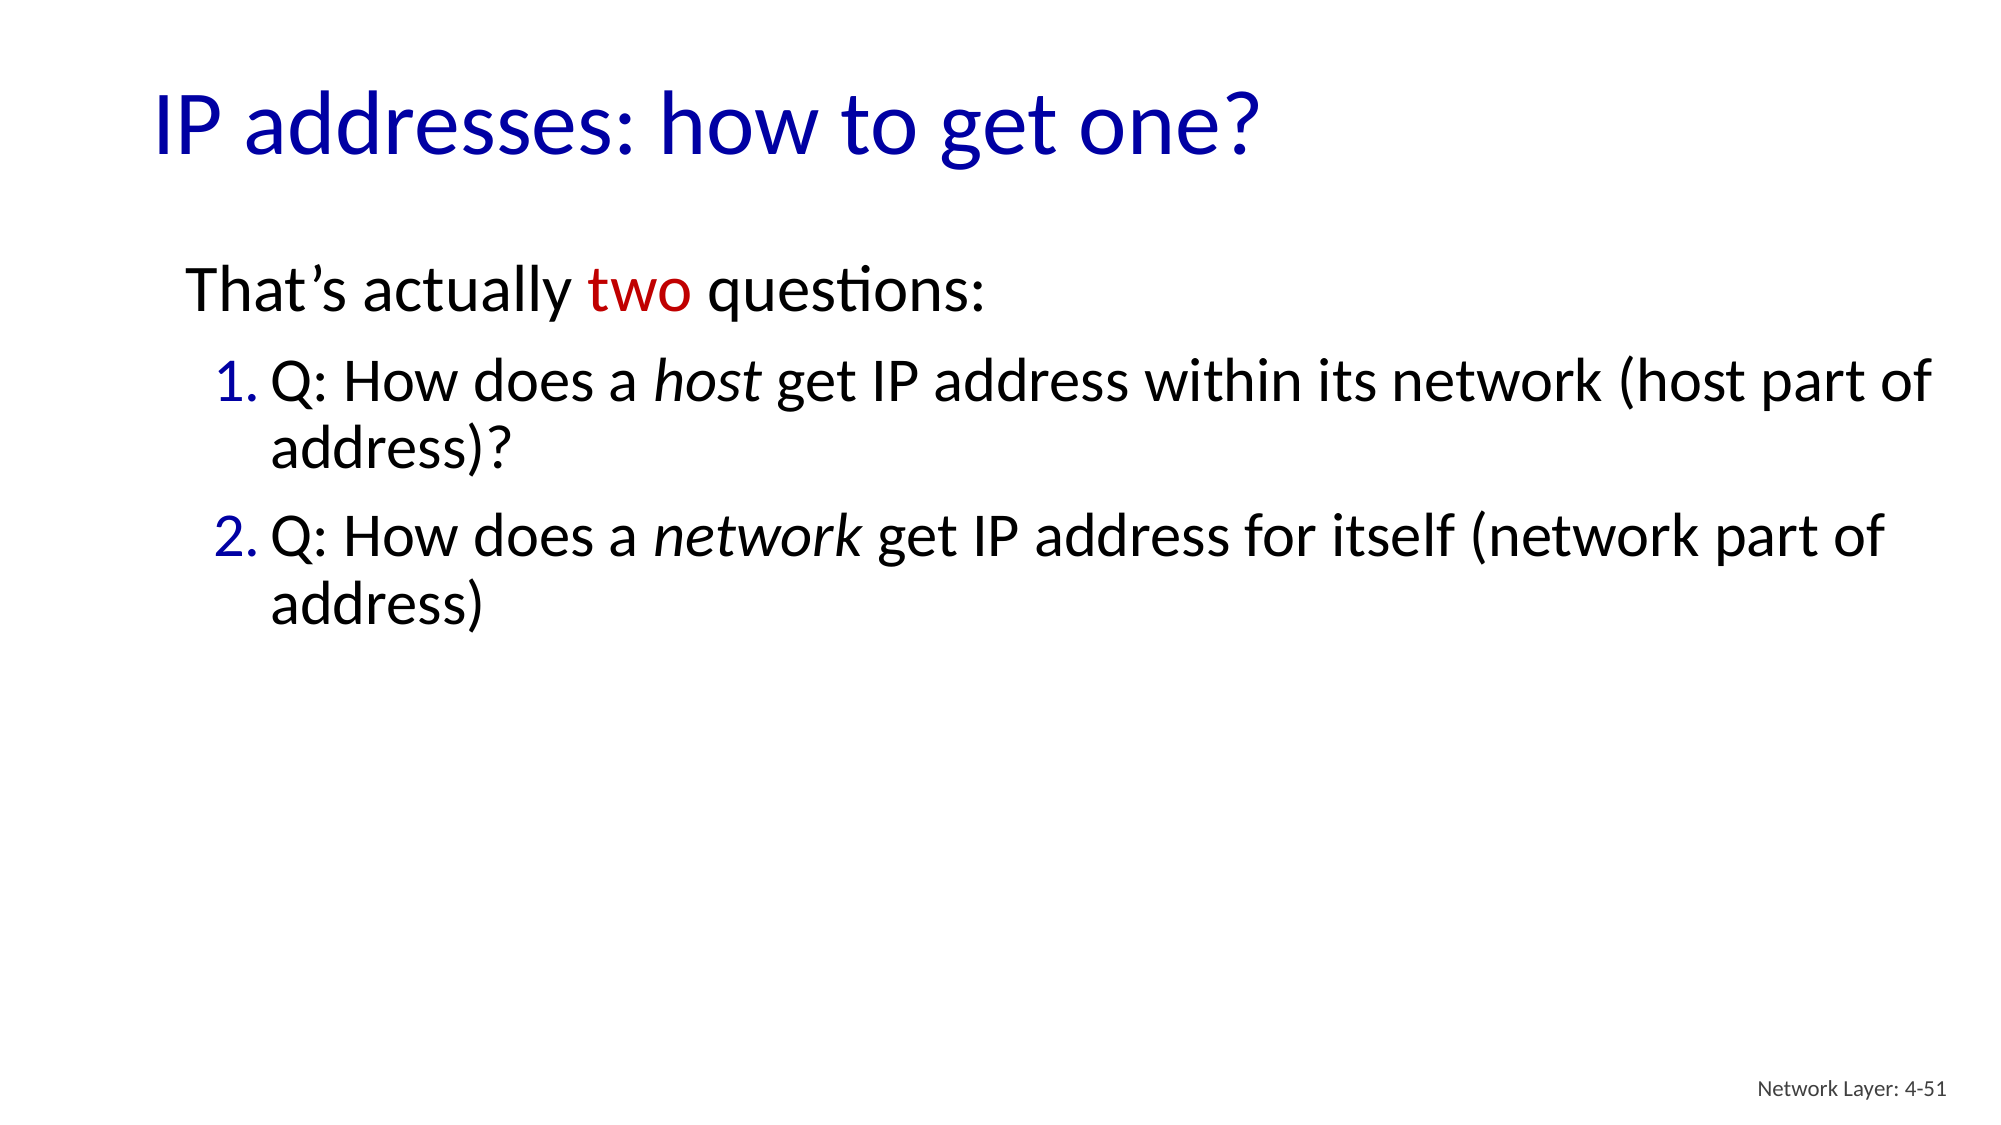

# IP addresses: how to get one?
That’s actually two questions:
Q: How does a host get IP address within its network (host part of address)?
Q: How does a network get IP address for itself (network part of address)

Network Layer: 4-51